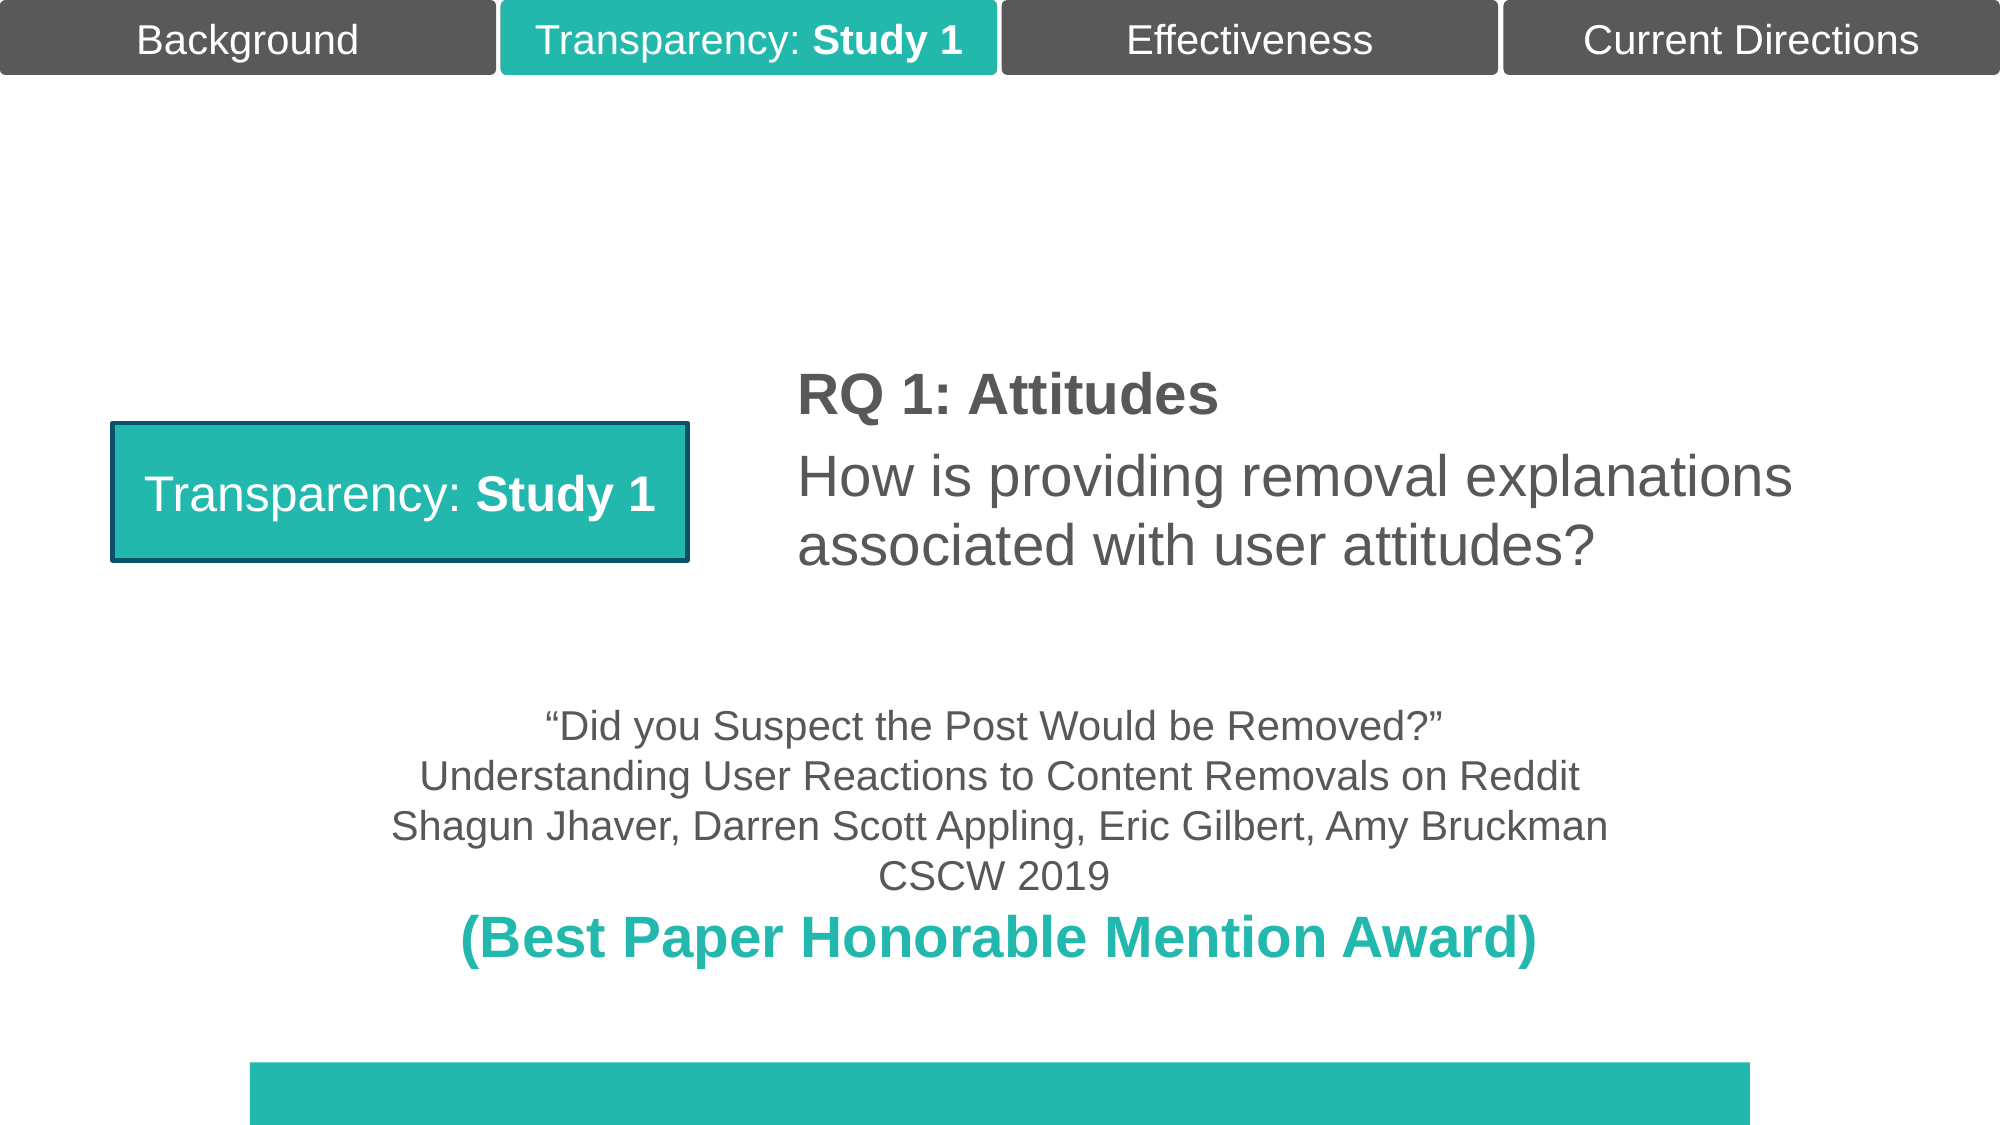

Transparency: Study 1
RQ 1: Attitudes
How is providing removal explanations associated with user attitudes?
Transparency: Study 1
“Did you Suspect the Post Would be Removed?”
Understanding User Reactions to Content Removals on Reddit
Shagun Jhaver, Darren Scott Appling, Eric Gilbert, Amy Bruckman
CSCW 2019
(Best Paper Honorable Mention Award)